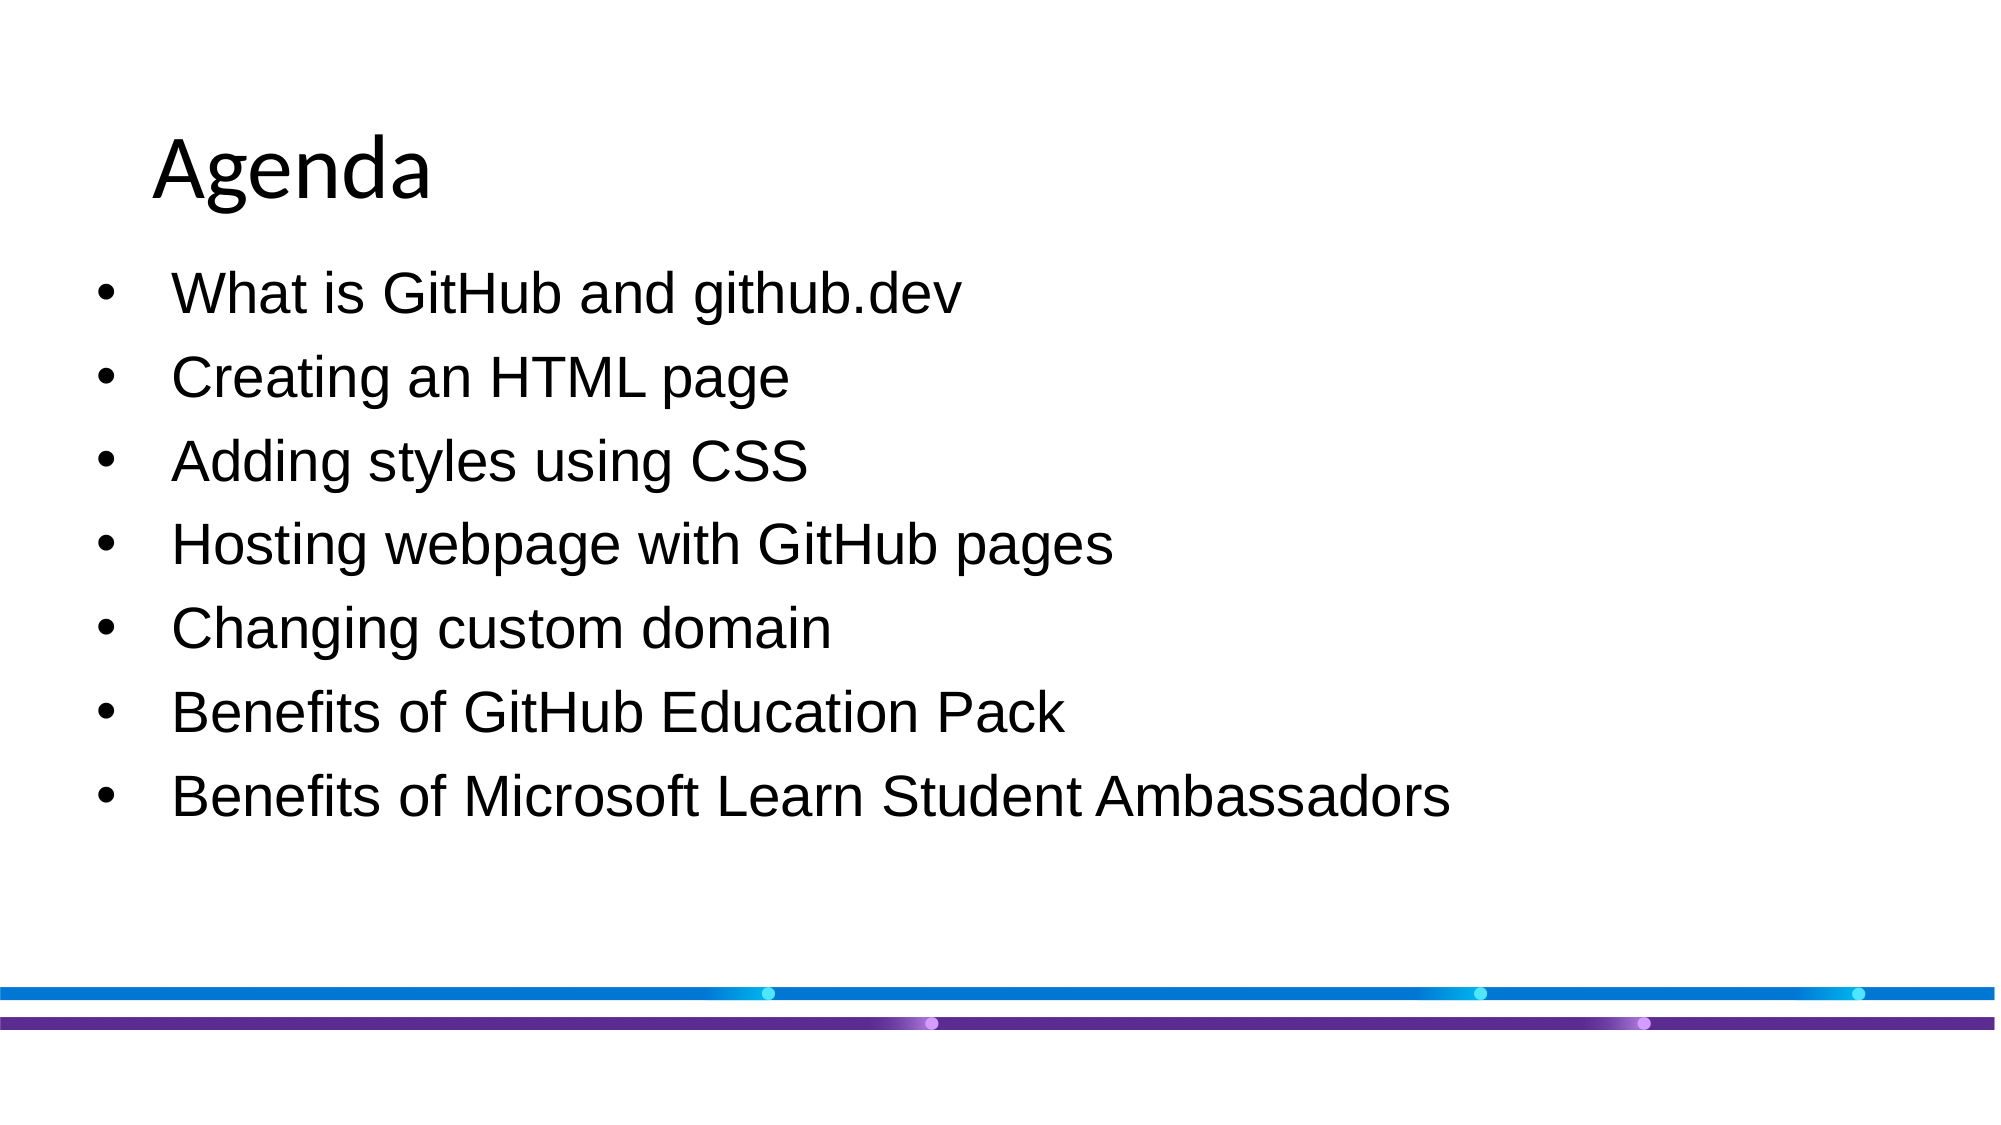

# Agenda
What is GitHub and github.dev
Creating an HTML page
Adding styles using CSS
Hosting webpage with GitHub pages
Changing custom domain
Benefits of GitHub Education Pack
Benefits of Microsoft Learn Student Ambassadors